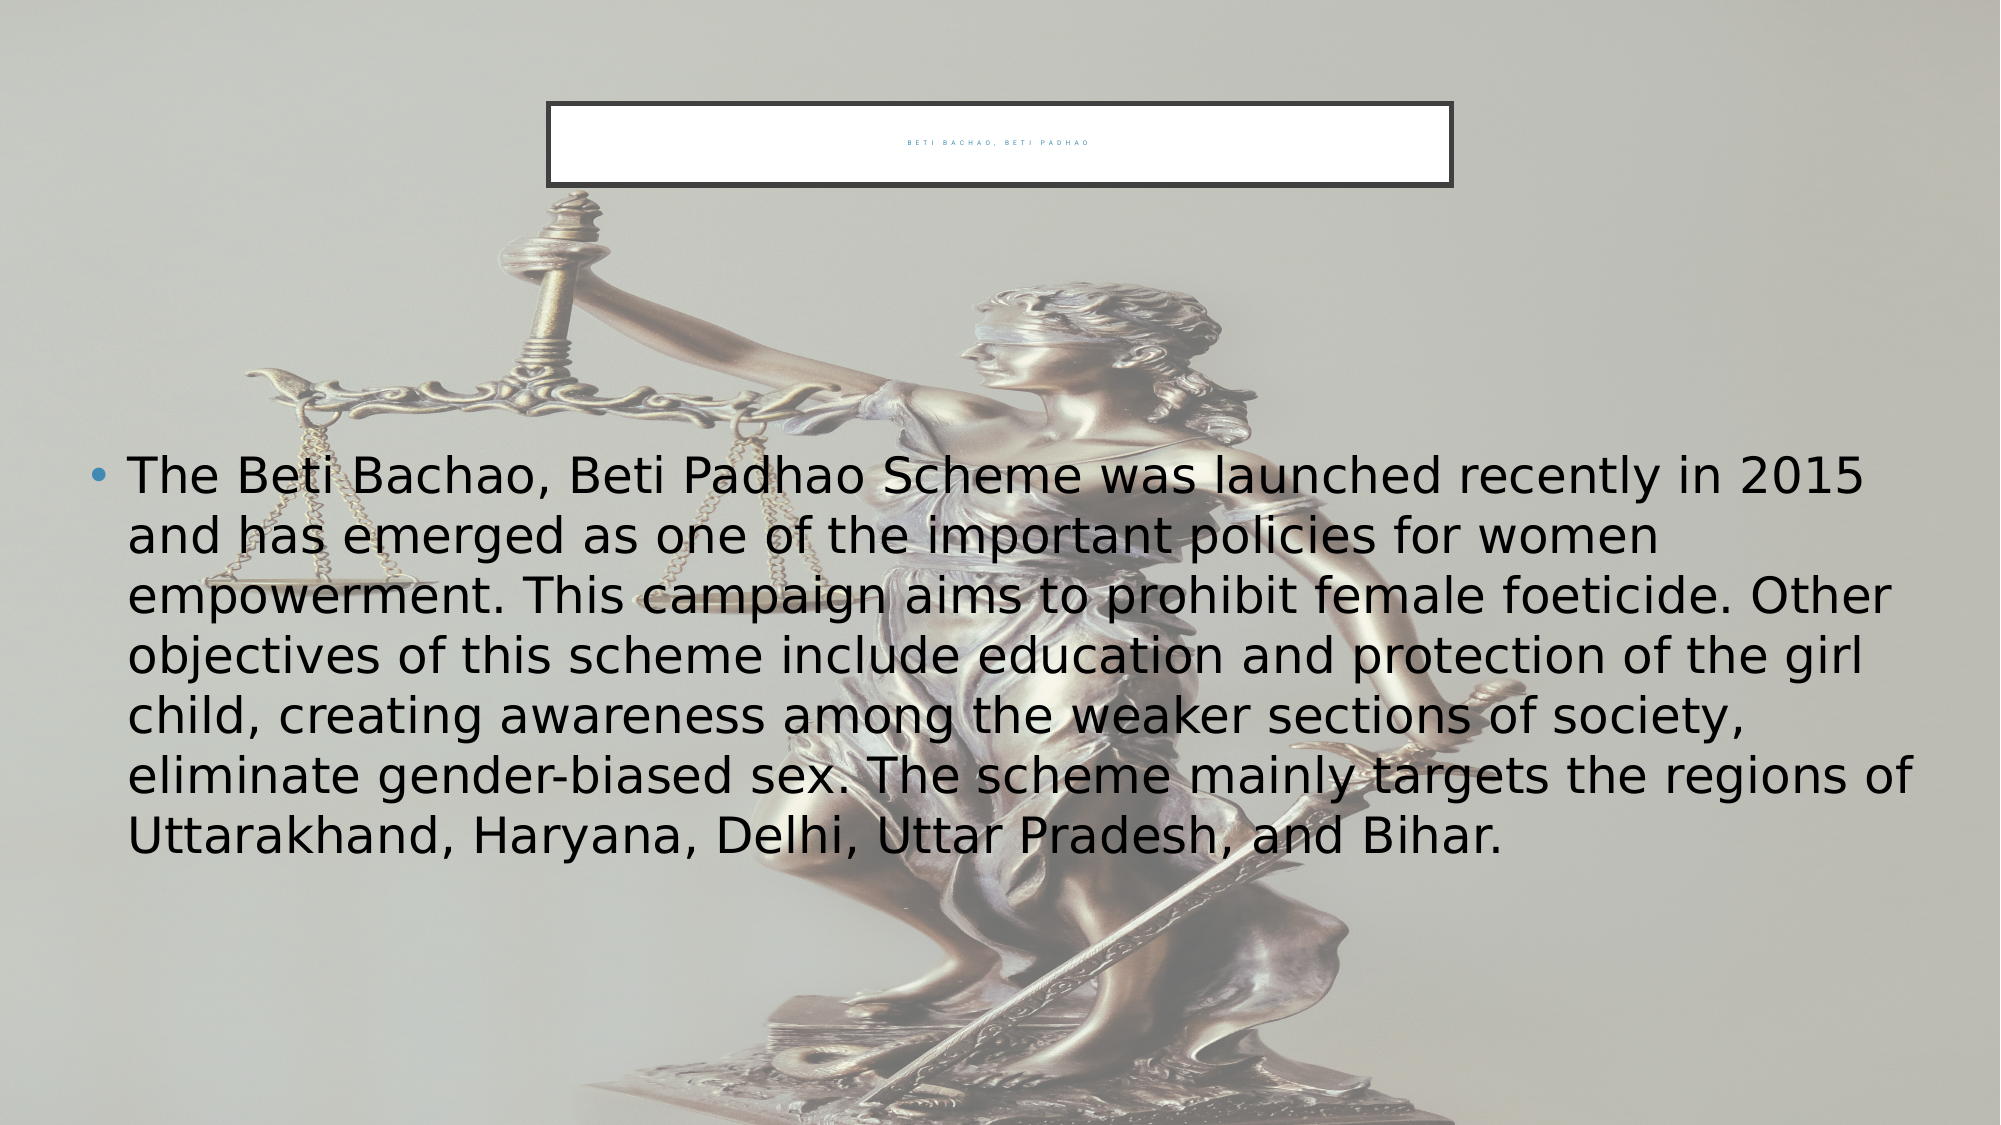

# Beti Bachao, Beti Padhao
The Beti Bachao, Beti Padhao Scheme was launched recently in 2015 and has emerged as one of the important policies for women empowerment. This campaign aims to prohibit female foeticide. Other objectives of this scheme include education and protection of the girl child, creating awareness among the weaker sections of society, eliminate gender-biased sex. The scheme mainly targets the regions of Uttarakhand, Haryana, Delhi, Uttar Pradesh, and Bihar.